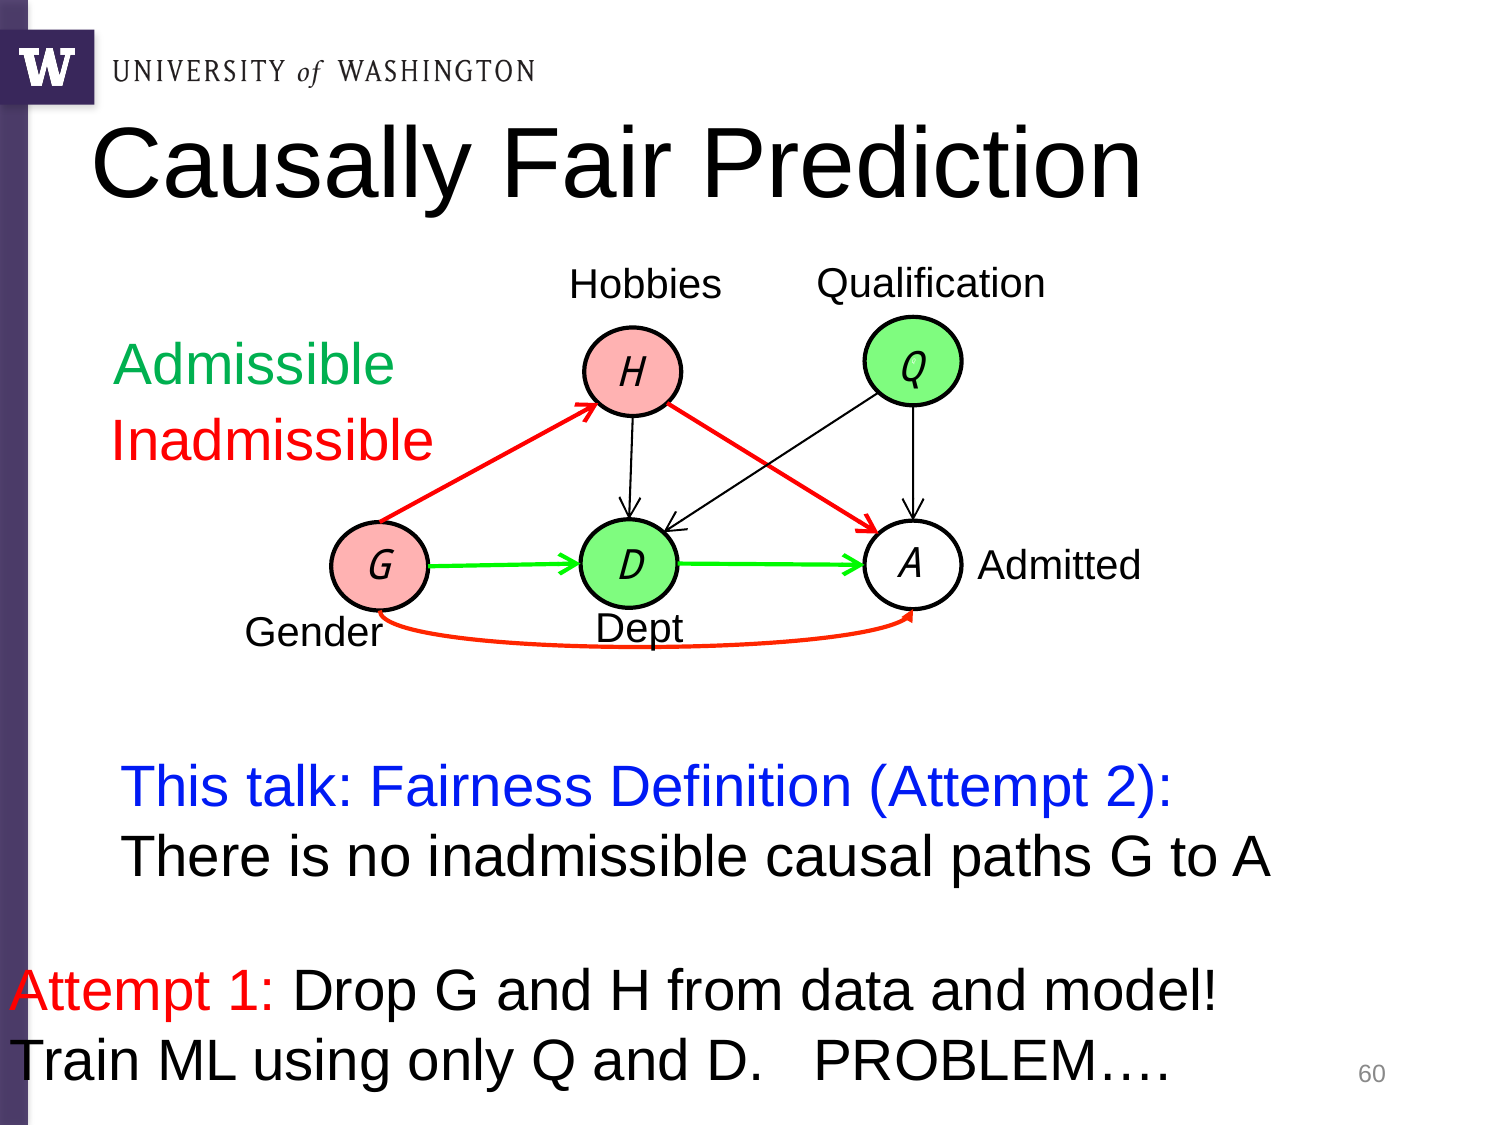

# Causally Fair Prediction
Qualification
Hobbies
Q
Admissible

Q
H
Inadmissible

A
Admitted
D
G
Dept
Gender
This talk: Fairness Definition (Attempt 2):
There is no inadmissible causal paths G to A
Attempt 1: Drop G and H from data and model!
Train ML using only Q and D.   PROBLEM….
60